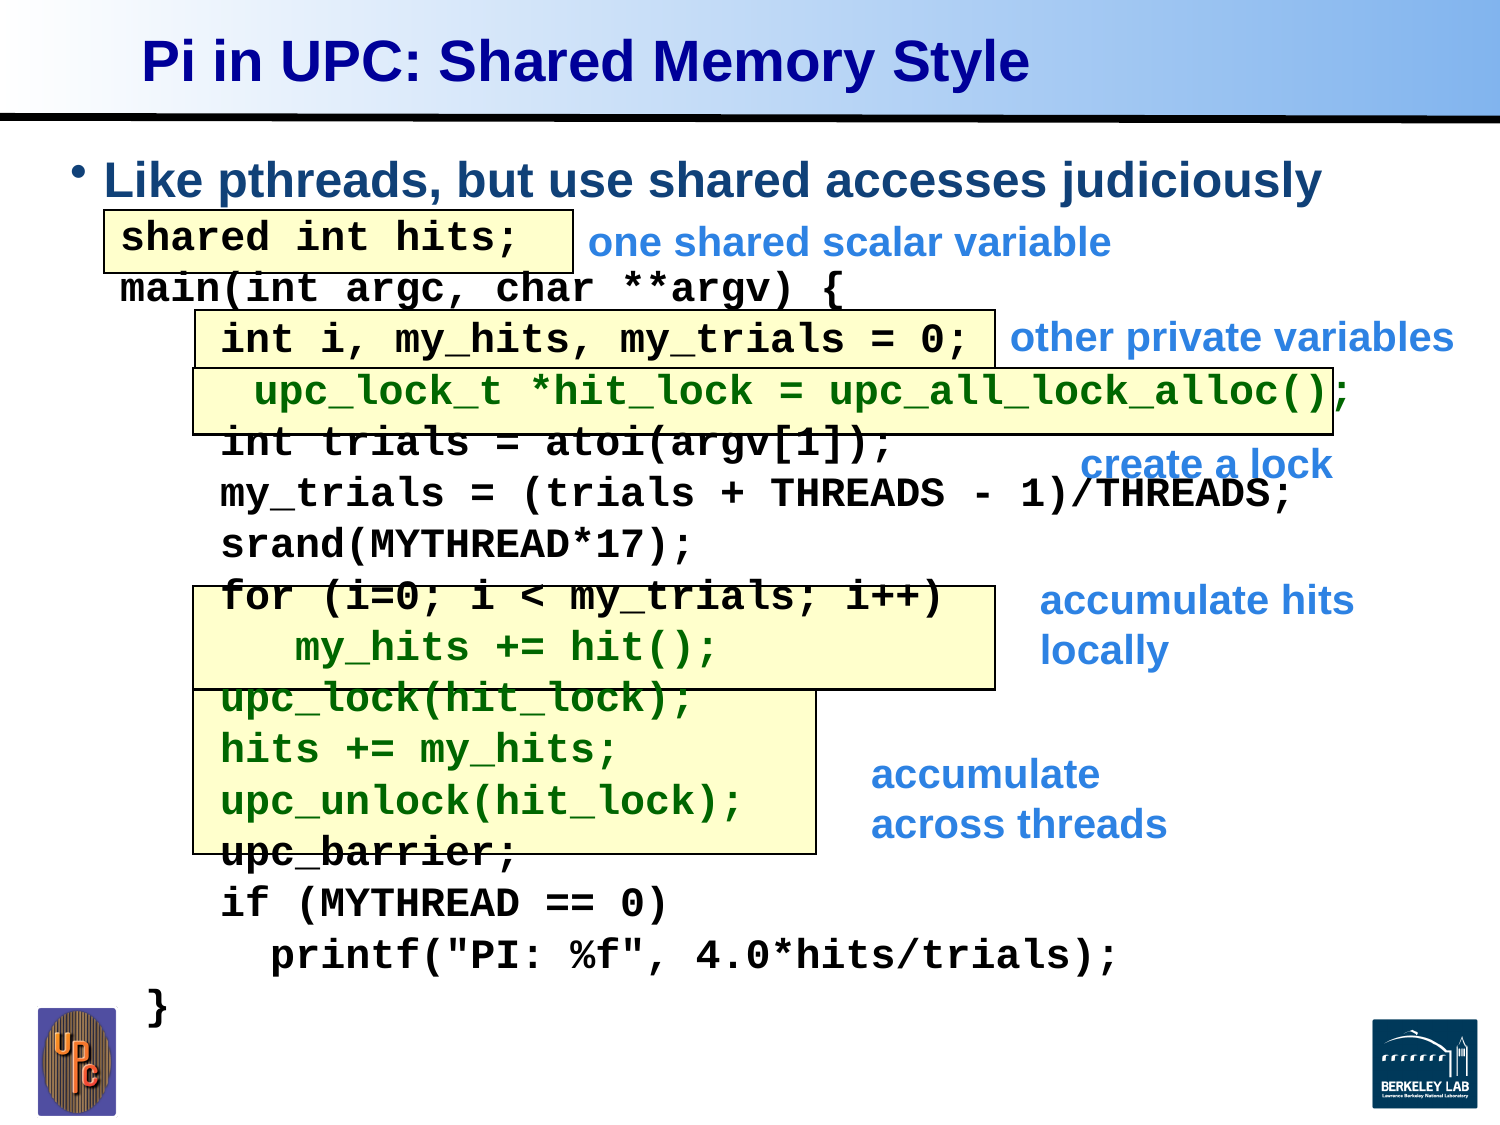

# Pi in UPC: Shared Memory Style
Like pthreads, but use shared accesses judiciously
  shared int hits;
  main(int argc, char **argv) {
      int i, my_hits, my_trials = 0;
		upc_lock_t *hit_lock = upc_all_lock_alloc();
      int trials = atoi(argv[1]);
      my_trials = (trials + THREADS - 1)/THREADS;
      srand(MYTHREAD*17);
      for (i=0; i < my_trials; i++)
         my_hits += hit();
      upc_lock(hit_lock);
      hits += my_hits;
      upc_unlock(hit_lock);
      upc_barrier;
      if (MYTHREAD == 0)
        printf("PI: %f", 4.0*hits/trials);
   }
one shared scalar variable

other private variables

create a lock
accumulate hits locally

accumulate across threads